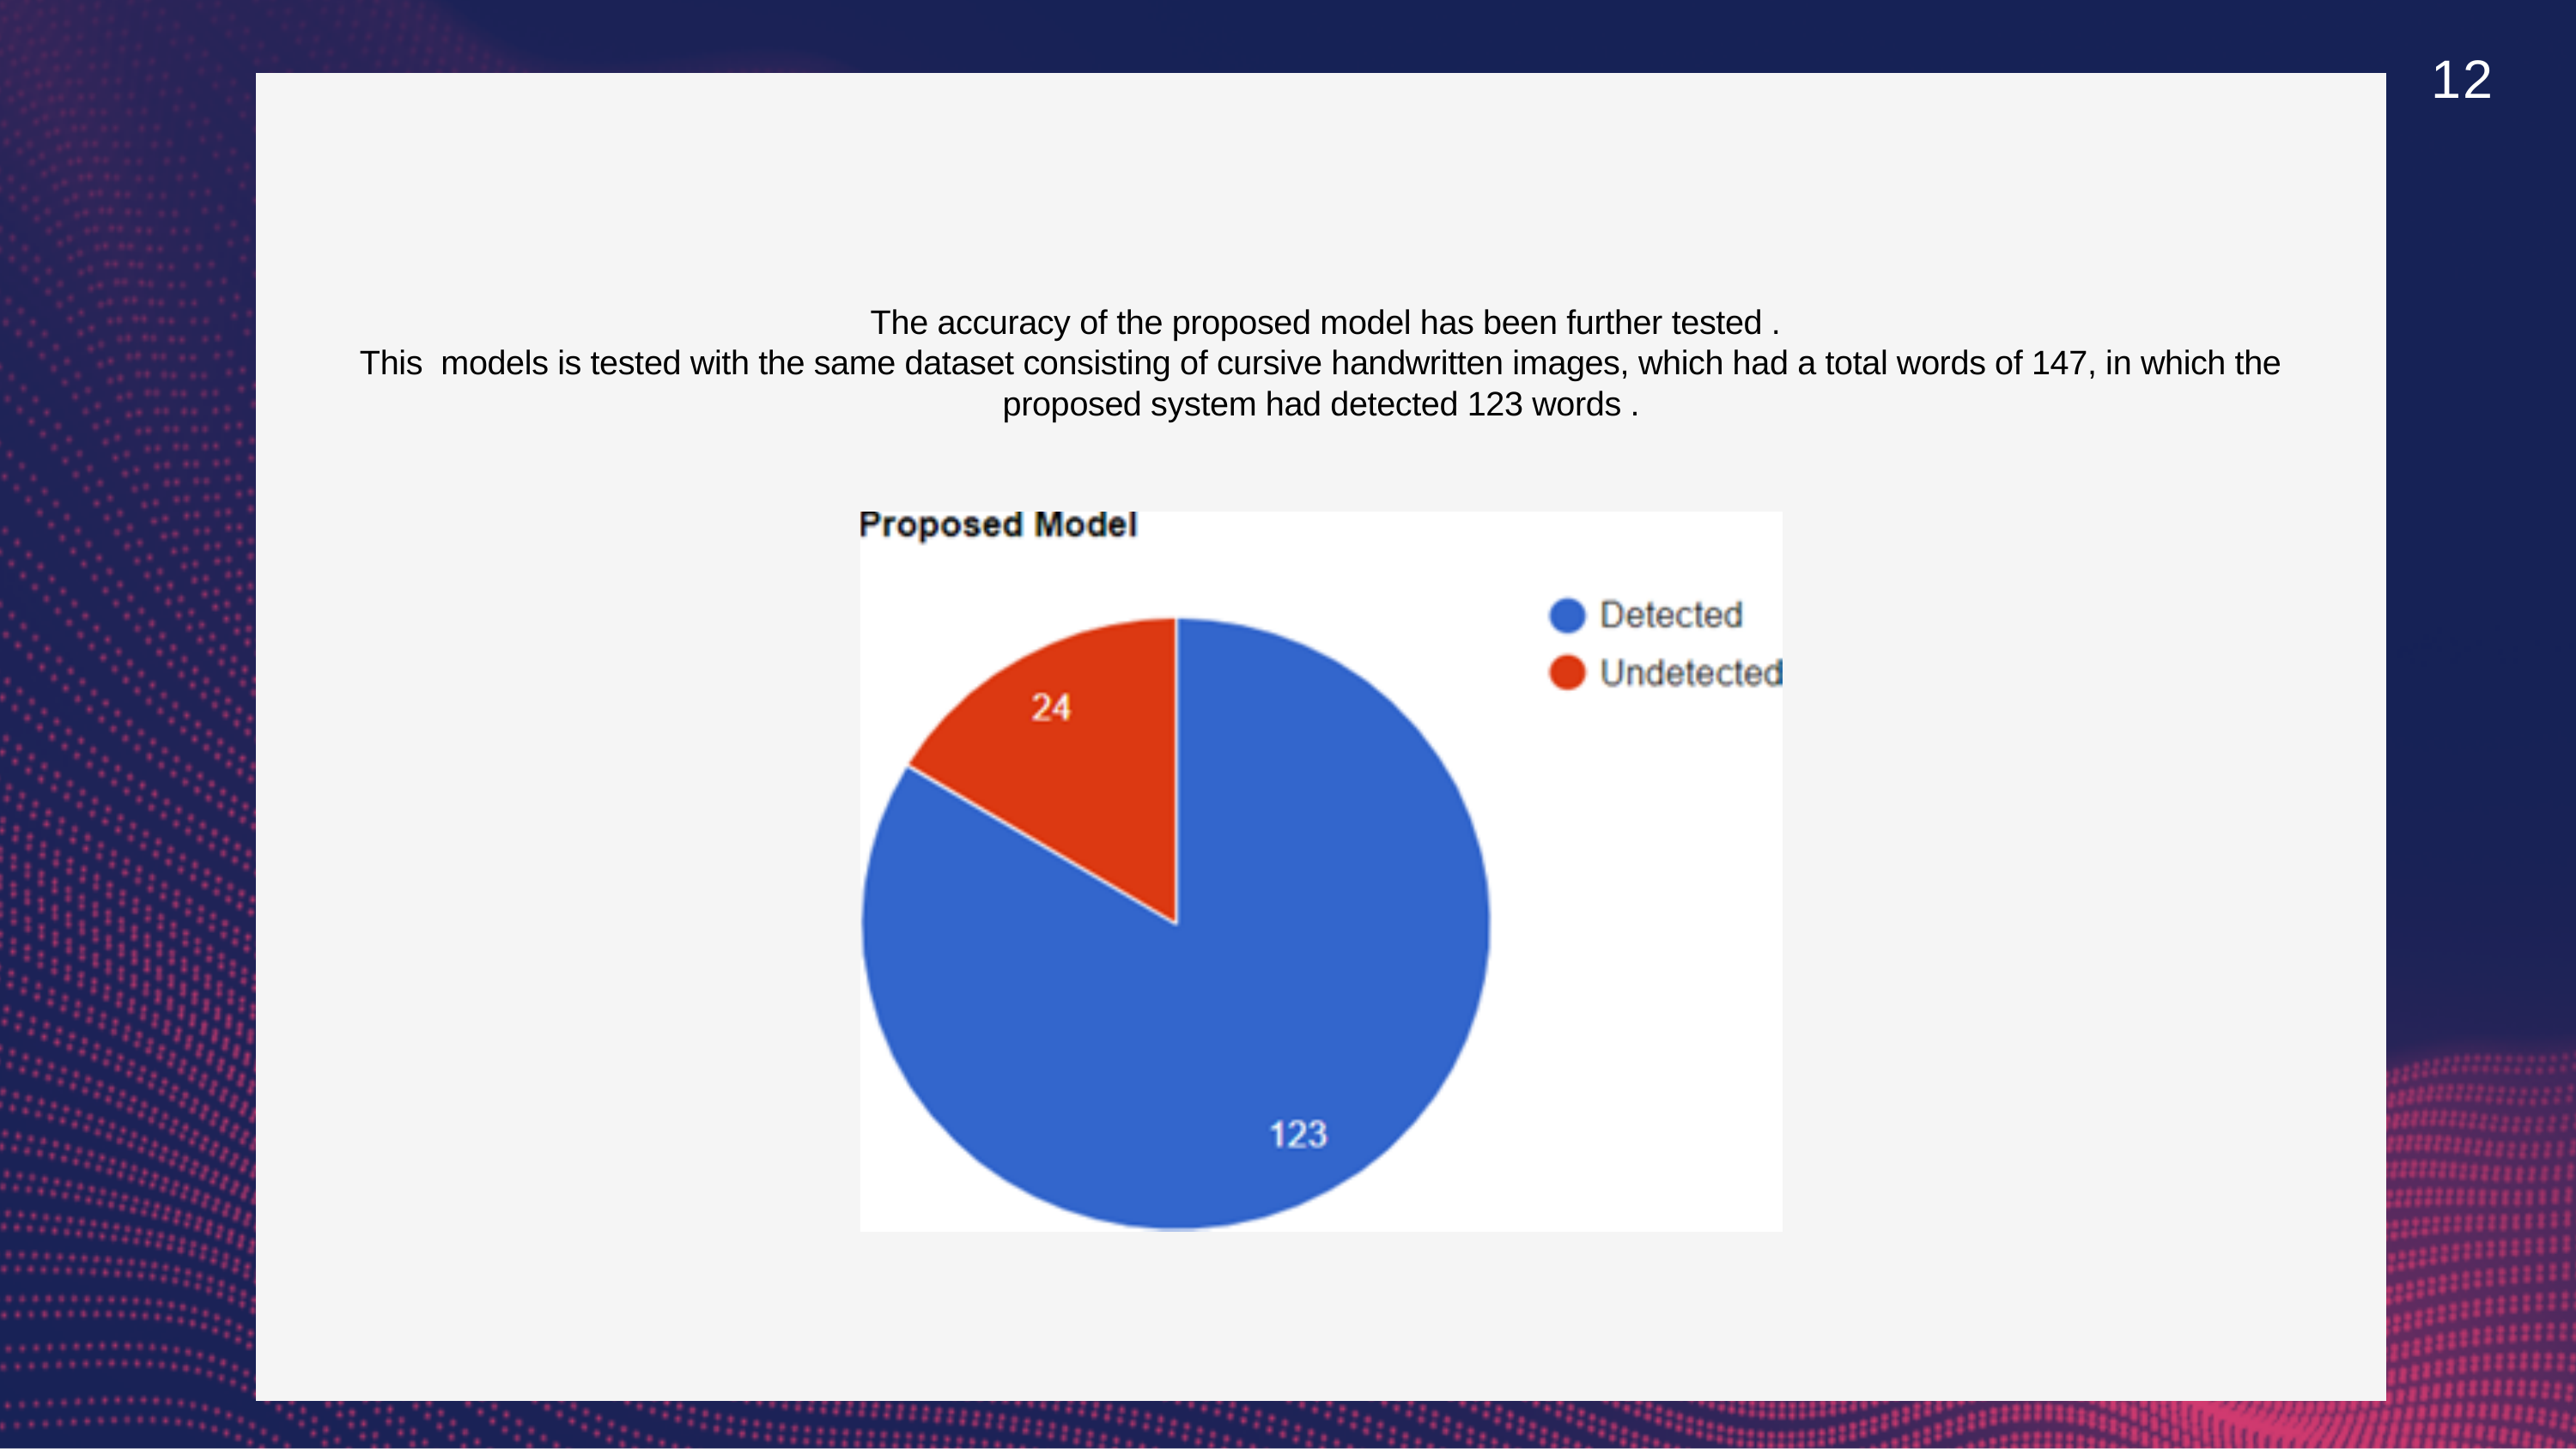

12

 The accuracy of the proposed model has been further tested .
This  models is tested with the same dataset consisting of cursive handwritten images, which had a total words of 147, in which the proposed system had detected 123 words .